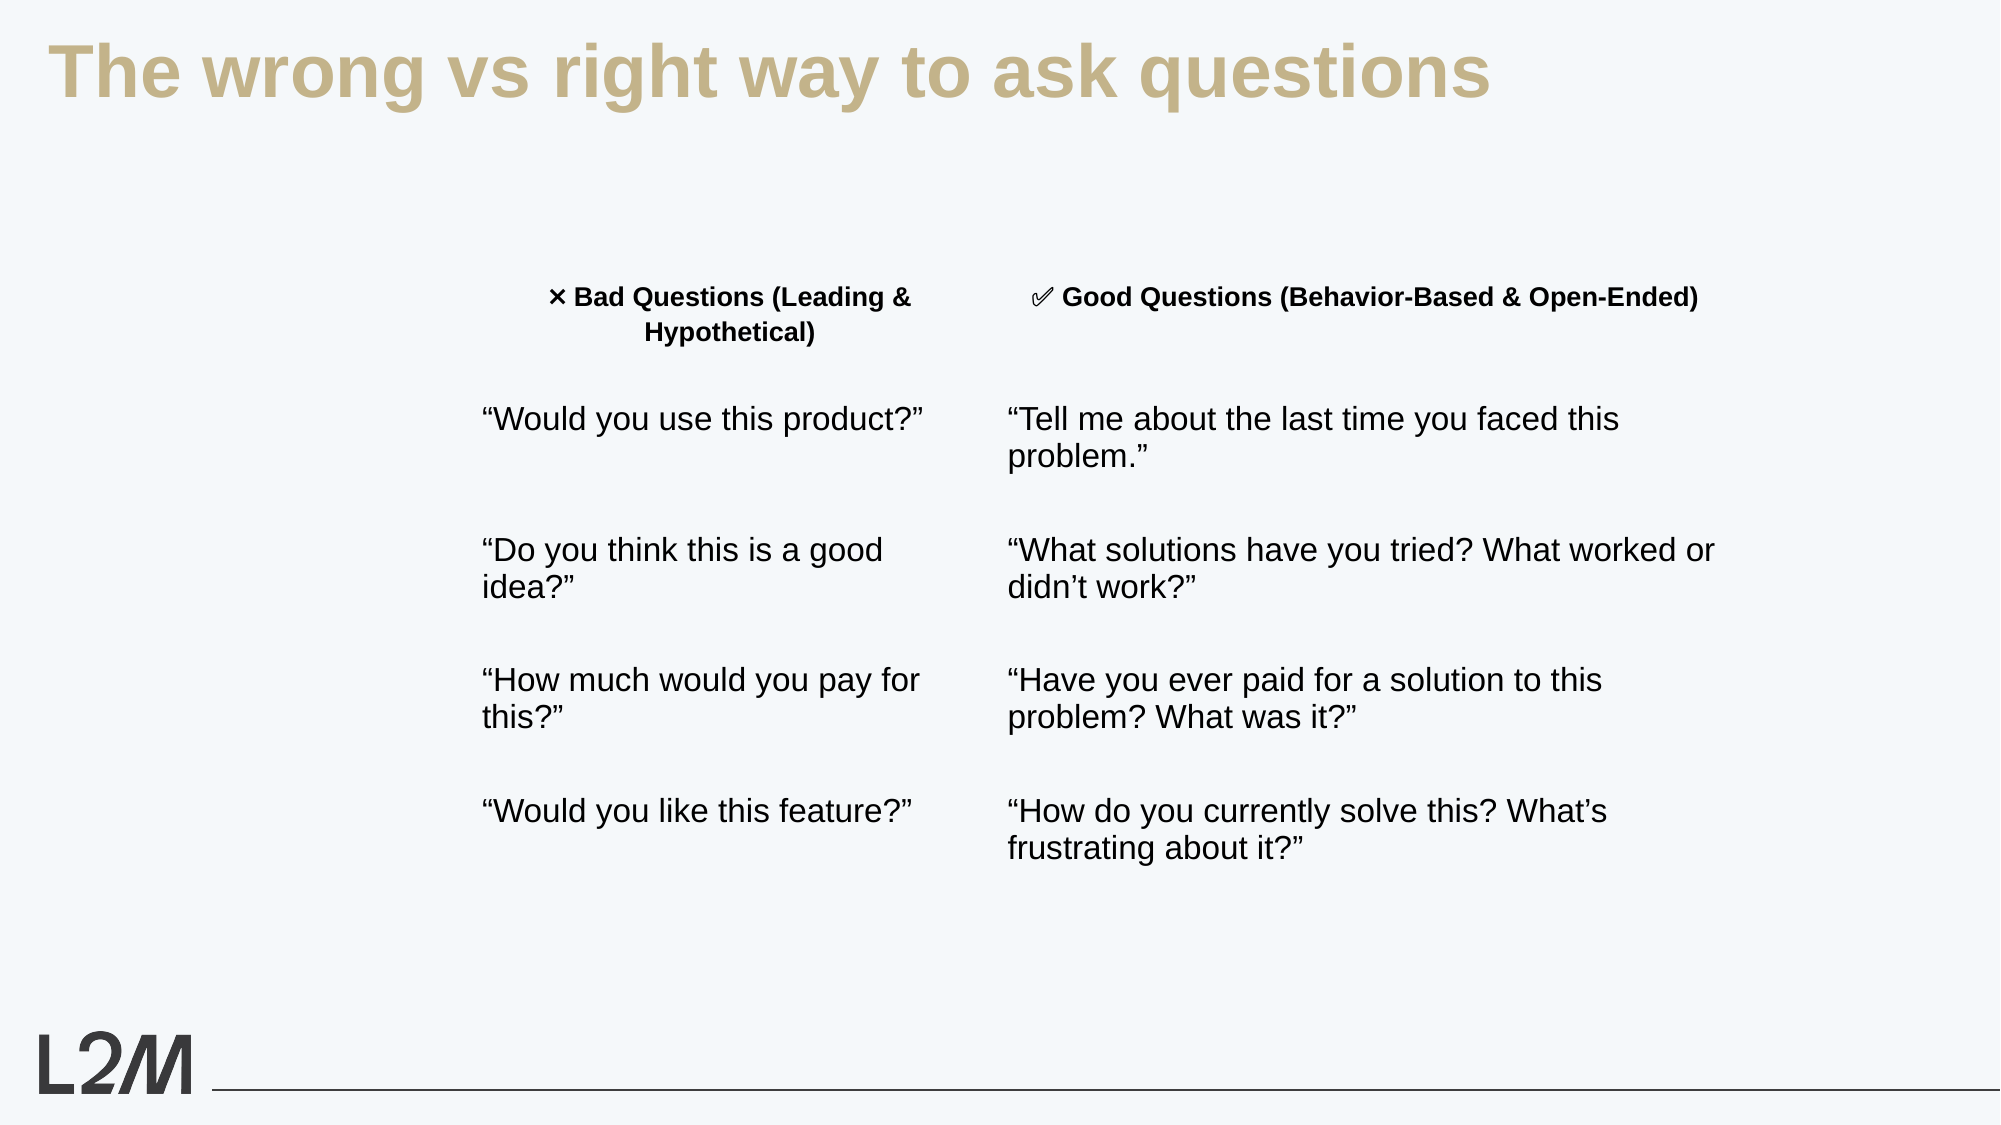

The wrong vs right way to ask questions
| ❌ Bad Questions (Leading & Hypothetical) | ✅ Good Questions (Behavior-Based & Open-Ended) |
| --- | --- |
| “Would you use this product?” | “Tell me about the last time you faced this problem.” |
| “Do you think this is a good idea?” | “What solutions have you tried? What worked or didn’t work?” |
| “How much would you pay for this?” | “Have you ever paid for a solution to this problem? What was it?” |
| “Would you like this feature?” | “How do you currently solve this? What’s frustrating about it?” |